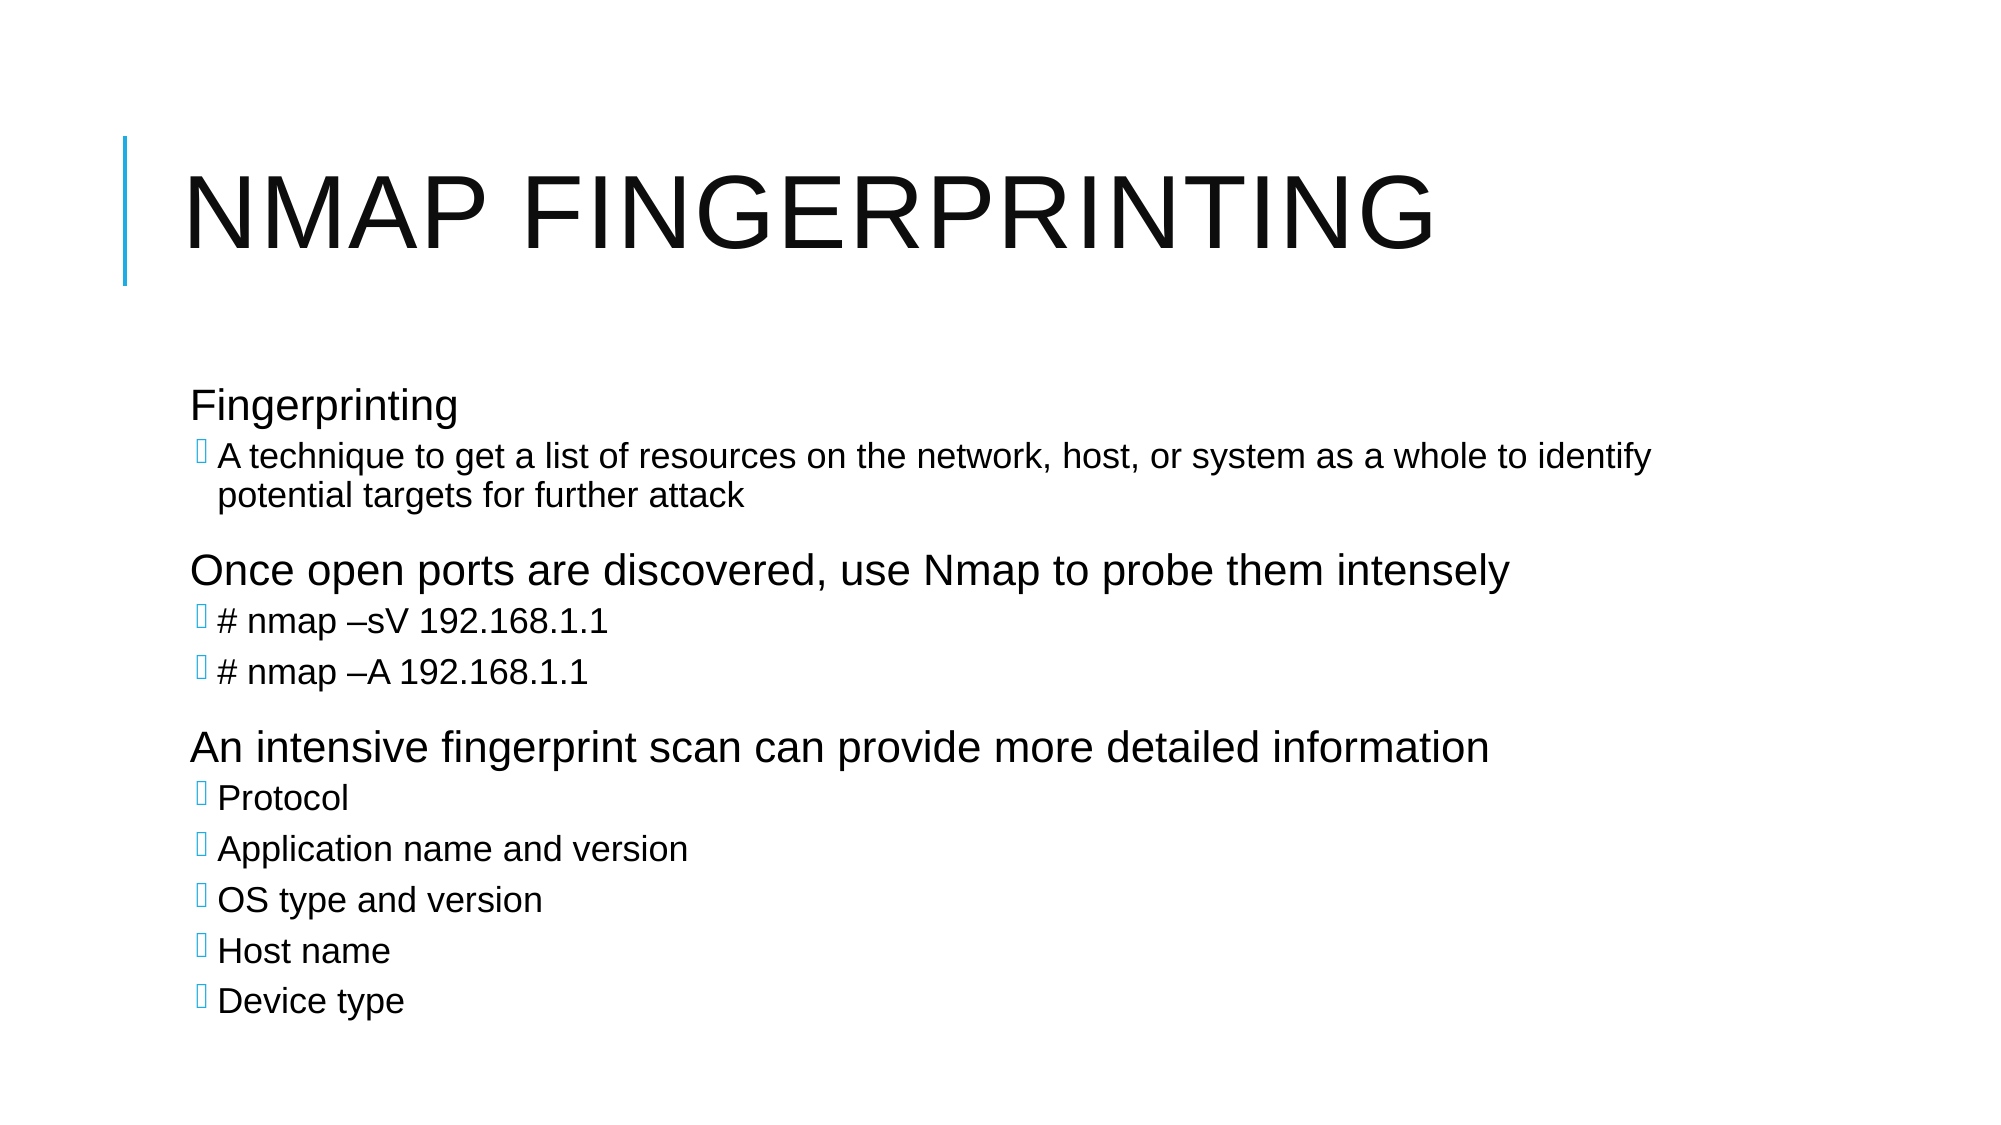

# Nmap Fingerprinting
Fingerprinting
A technique to get a list of resources on the network, host, or system as a whole to identify potential targets for further attack
Once open ports are discovered, use Nmap to probe them intensely
# nmap –sV 192.168.1.1
# nmap –A 192.168.1.1
An intensive fingerprint scan can provide more detailed information
Protocol
Application name and version
OS type and version
Host name
Device type